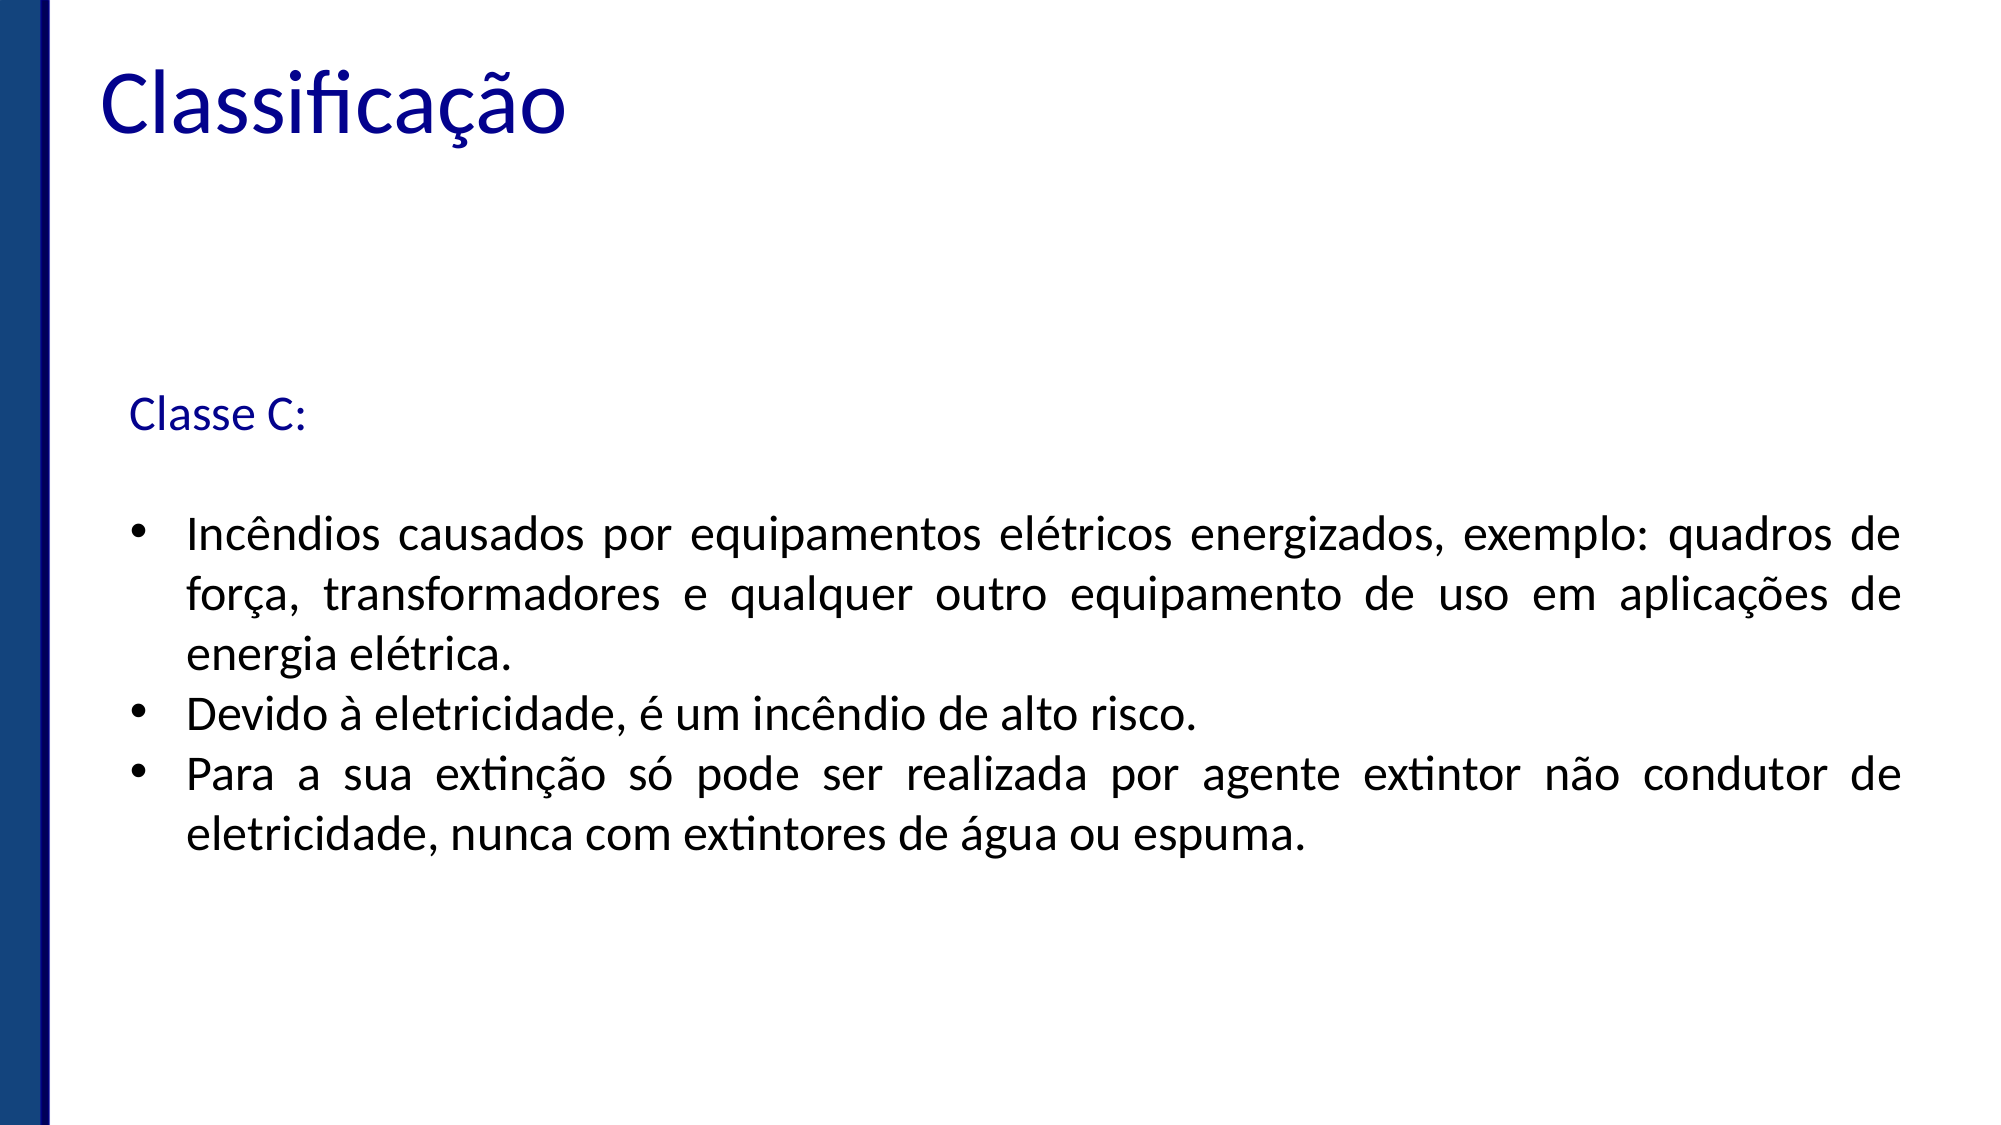

Classificação
Classe C:

Incêndios causados por equipamentos elétricos energizados, exemplo: quadros de força, transformadores e qualquer outro equipamento de uso em aplicações de energia elétrica.
Devido à eletricidade, é um incêndio de alto risco.
Para a sua extinção só pode ser realizada por agente extintor não condutor de eletricidade, nunca com extintores de água ou espuma.